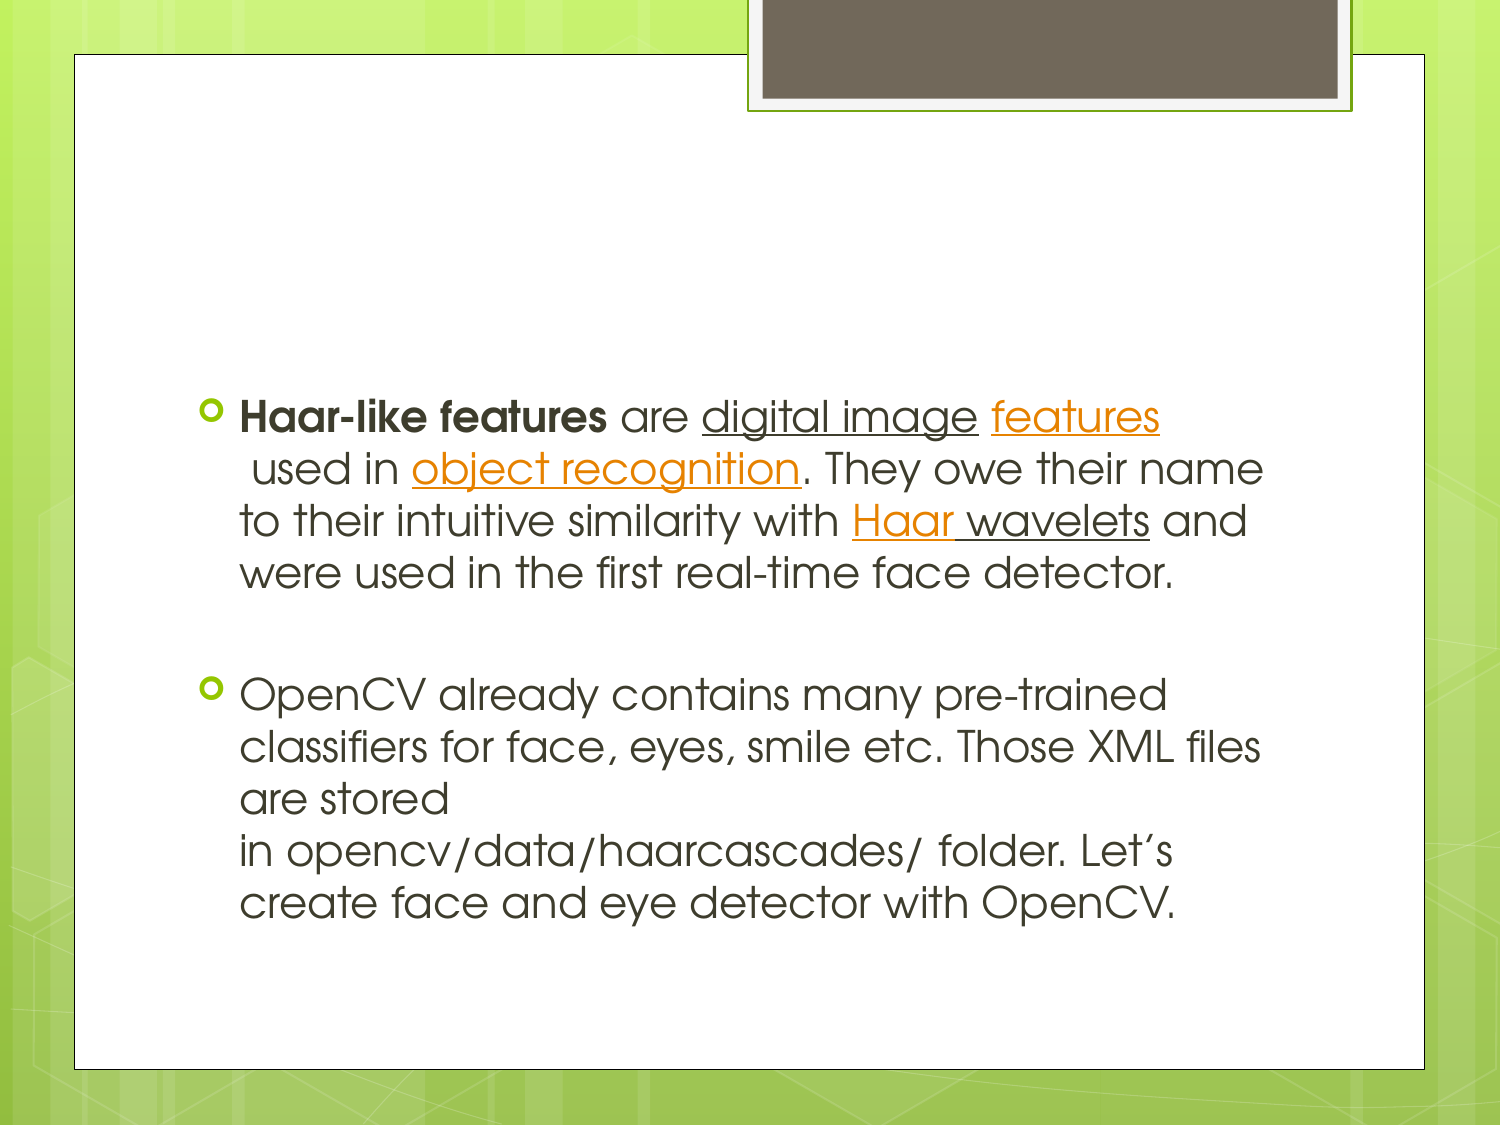

#
Haar-like features are digital image features used in object recognition. They owe their name to their intuitive similarity with Haar wavelets and were used in the first real-time face detector.

OpenCV already contains many pre-trained classifiers for face, eyes, smile etc. Those XML files are stored in opencv/data/haarcascades/ folder. Let’s create face and eye detector with OpenCV.